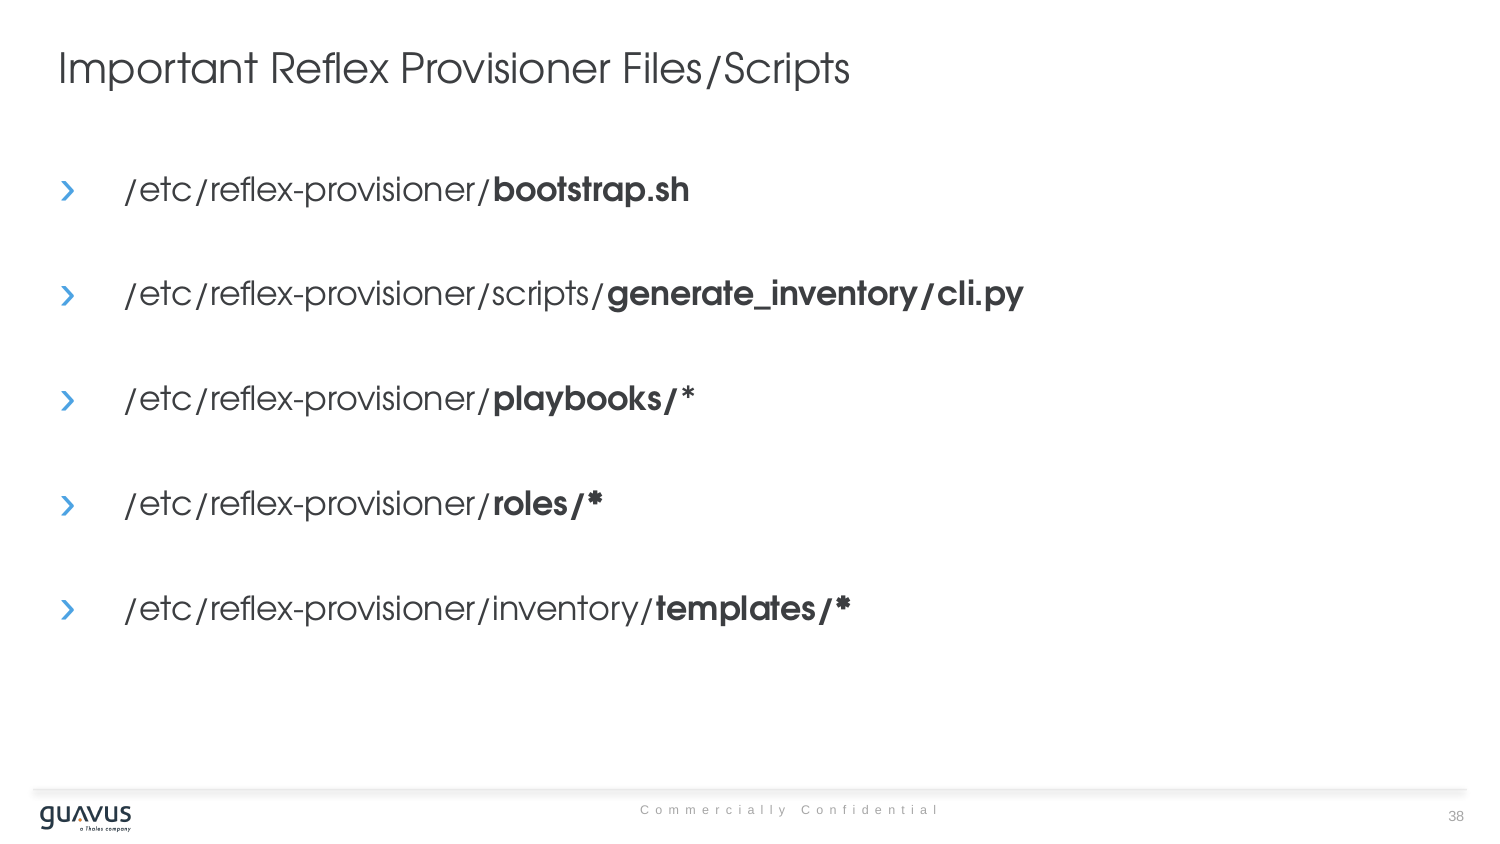

# Important Reflex Provisioner Files/Scripts
/etc/reflex-provisioner/bootstrap.sh

/etc/reflex-provisioner/scripts/generate_inventory/cli.py

/etc/reflex-provisioner/playbooks/*

/etc/reflex-provisioner/roles/*

/etc/reflex-provisioner/inventory/templates/*